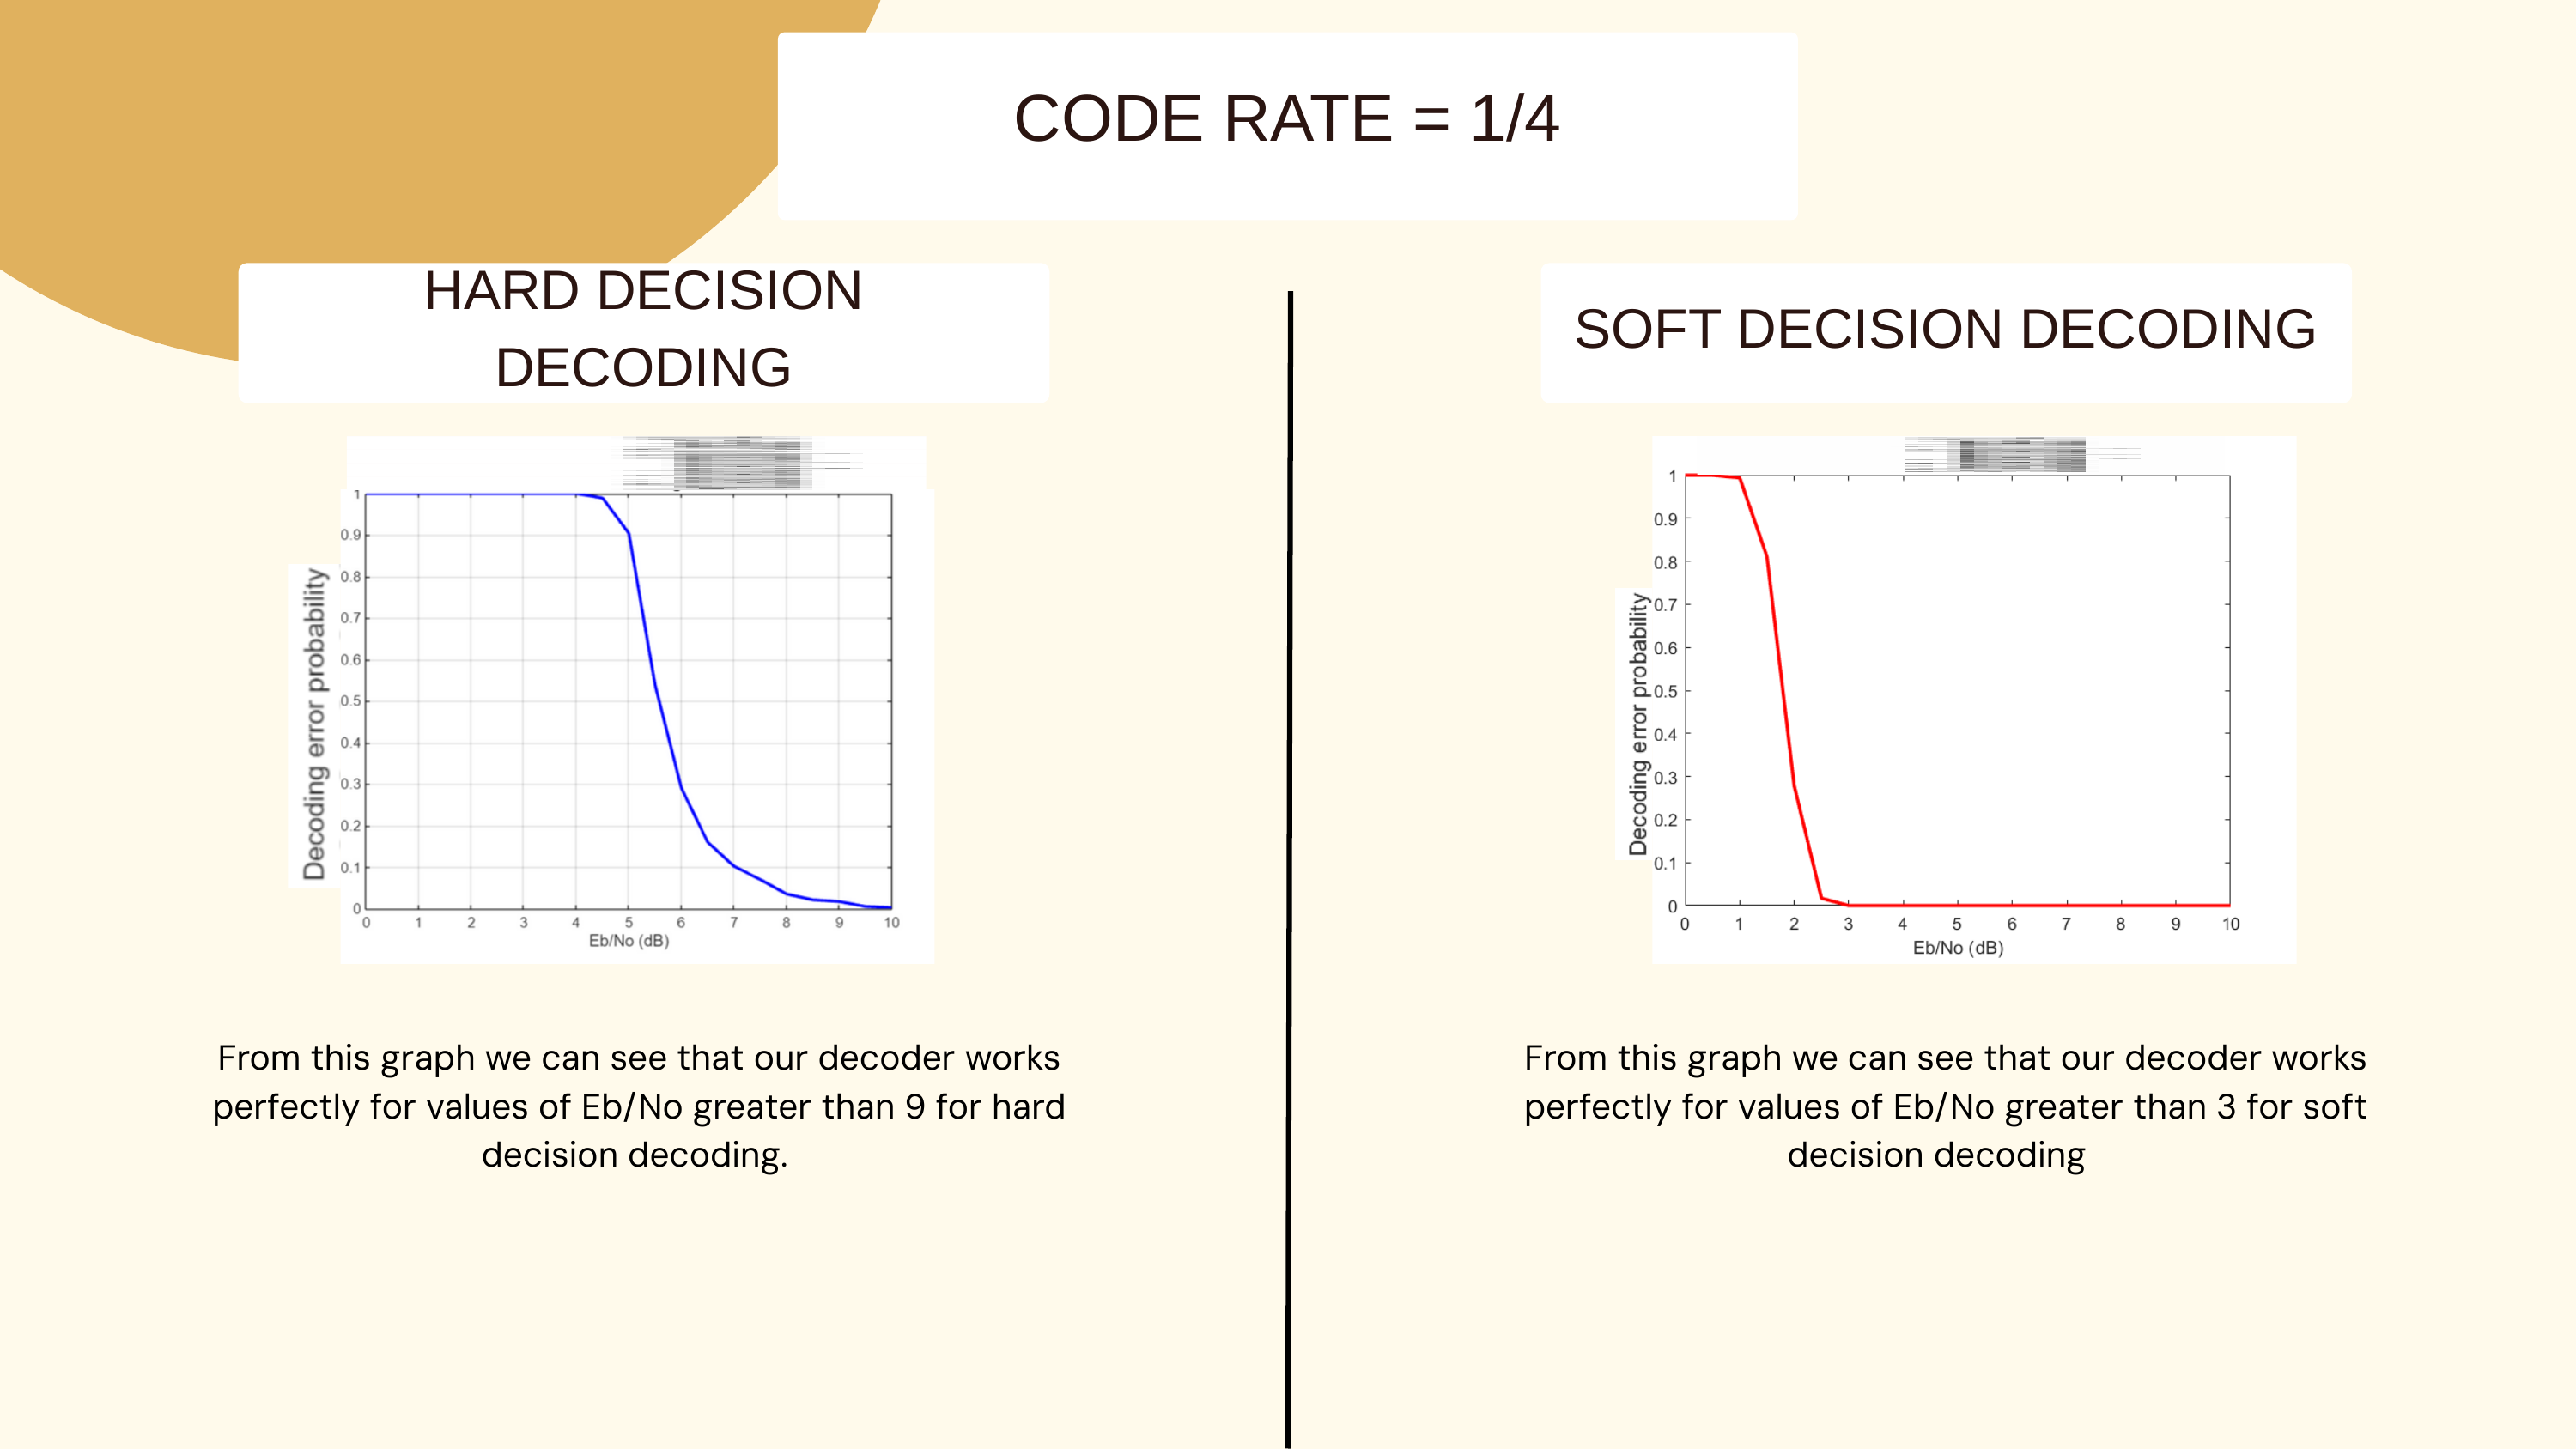

CODE RATE = 1/4

HARD DECISION DECODING

SOFT DECISION DECODING

From this graph we can see that our decoder works perfectly for values of Eb/No greater than 9 for hard decision decoding.
From this graph we can see that our decoder works perfectly for values of Eb/No greater than 3 for soft decision decoding